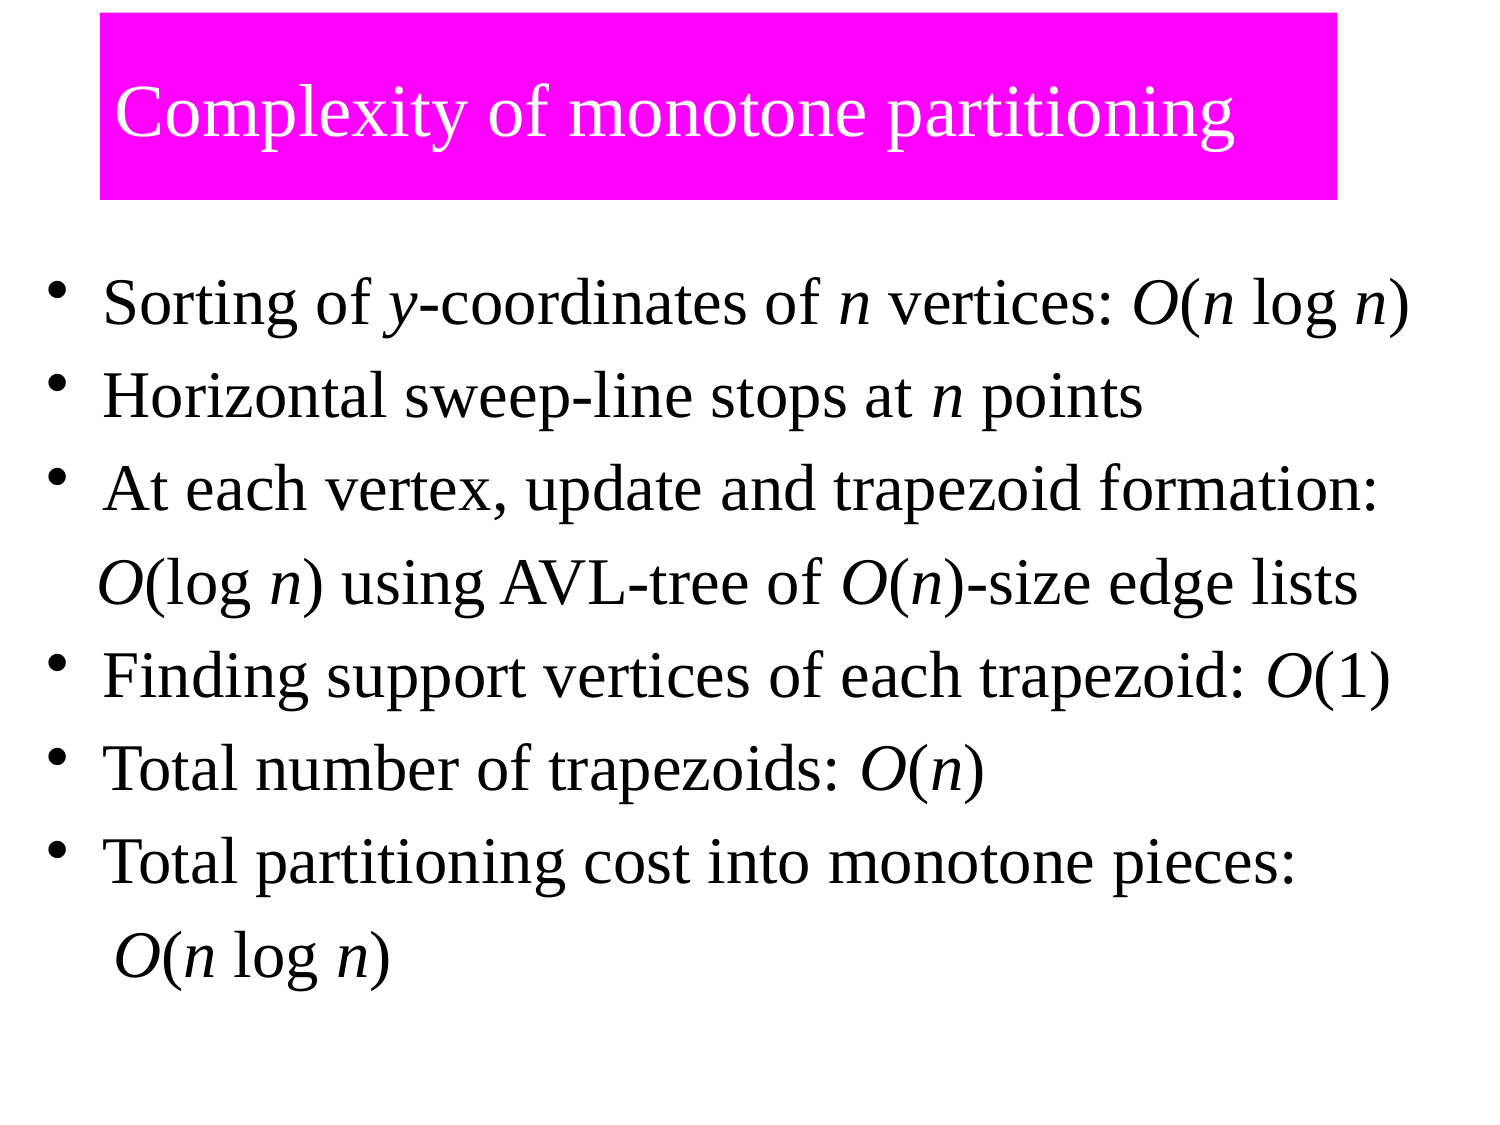

# Complexity of monotone partitioning
Sorting of y-coordinates of n vertices: O(n log n)
Horizontal sweep-line stops at n points
At each vertex, update and trapezoid formation:
   O(log n) using AVL-tree of O(n)-size edge lists
Finding support vertices of each trapezoid: O(1)
Total number of trapezoids: O(n)
Total partitioning cost into monotone pieces:
    O(n log n)